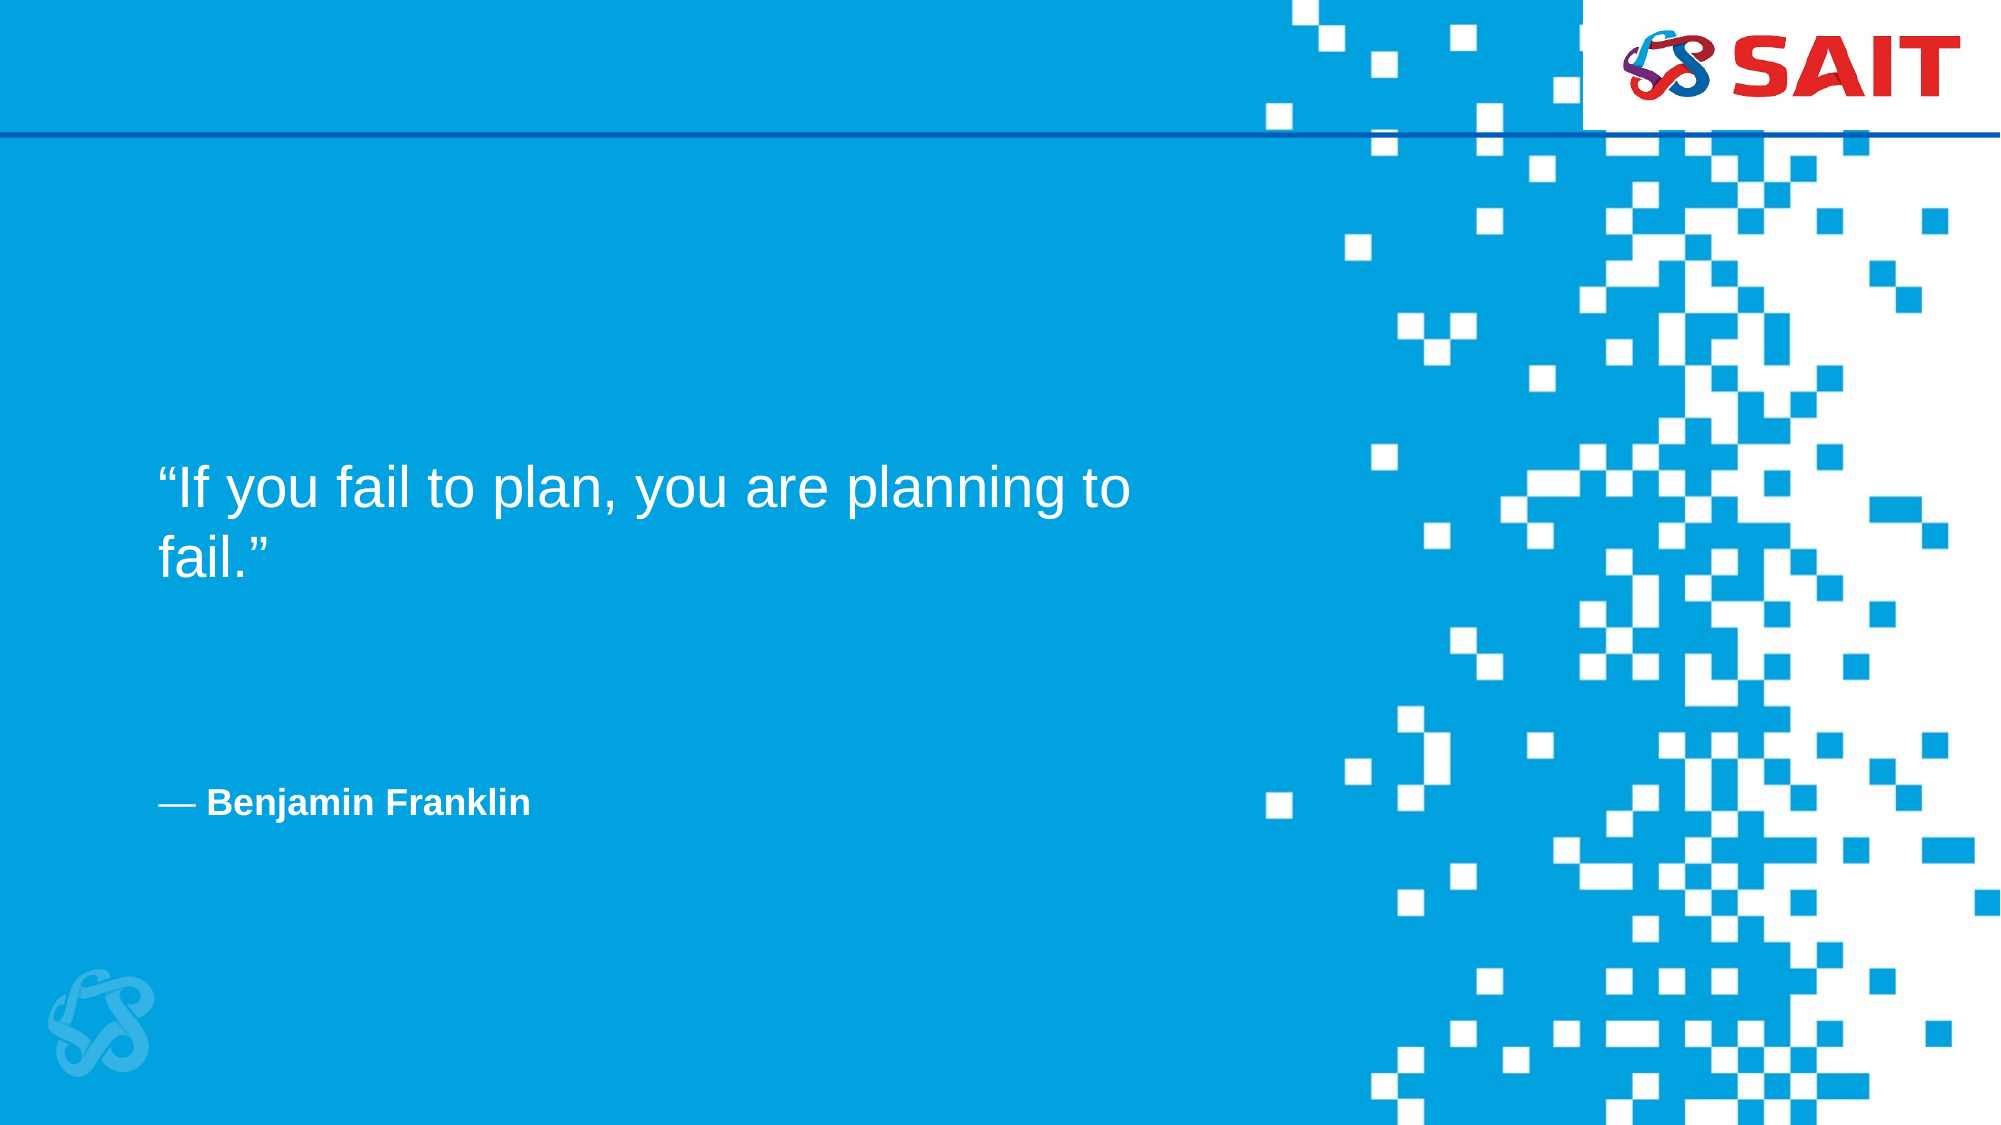

“If you fail to plan, you are planning to fail.”
— Benjamin Franklin